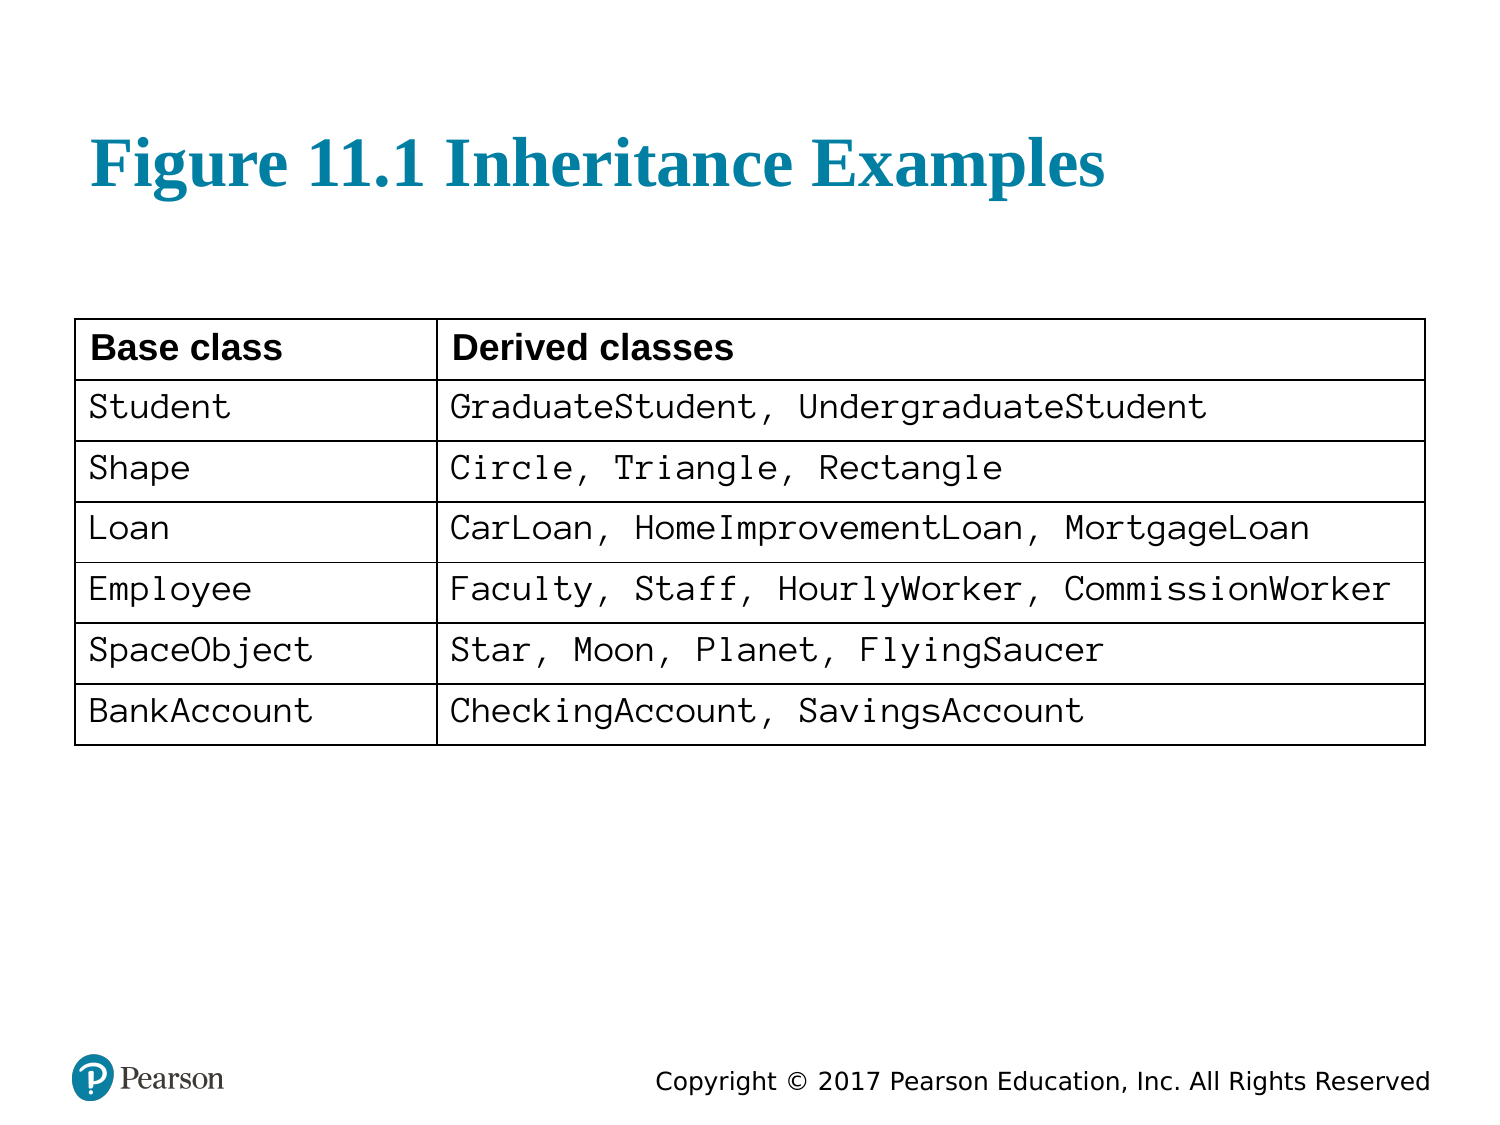

# Figure 11.1 Inheritance Examples
| Base class | Derived classes |
| --- | --- |
| Student | GraduateStudent, UndergraduateStudent |
| Shape | Circle, Triangle, Rectangle |
| Loan | CarLoan, HomeImprovementLoan, MortgageLoan |
| Employee | Faculty, Staff, HourlyWorker, CommissionWorker |
| SpaceObject | Star, Moon, Planet, FlyingSaucer |
| BankAccount | CheckingAccount, SavingsAccount |